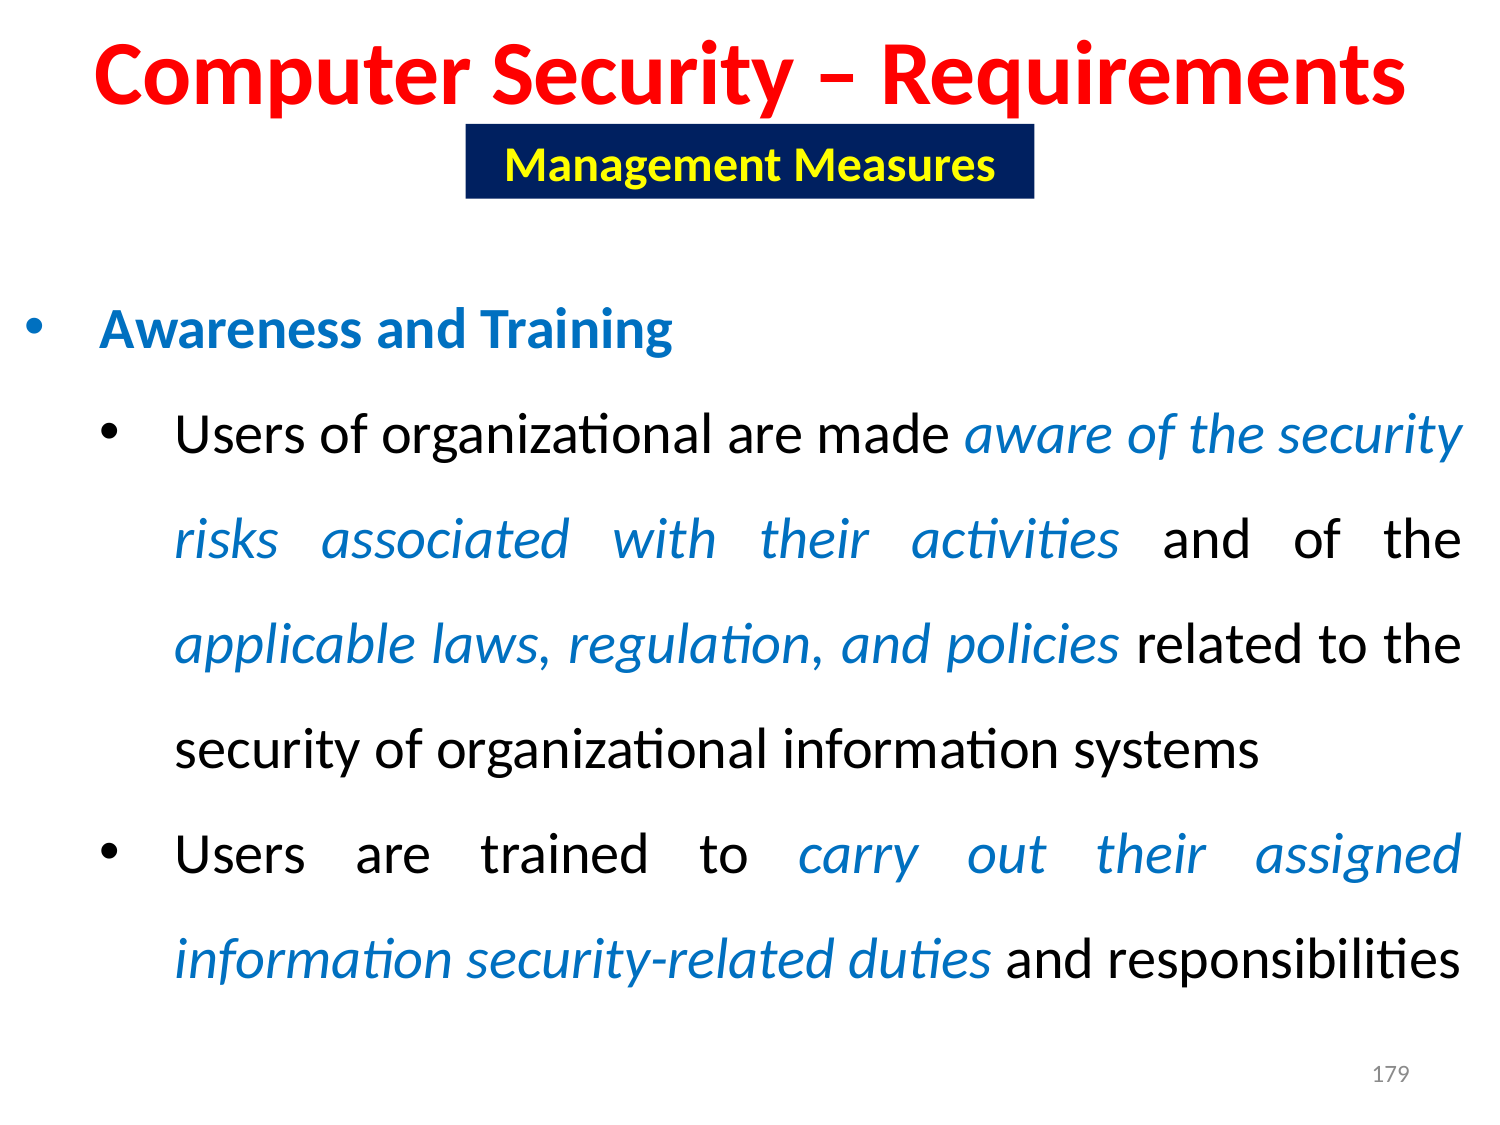

Computer Security – Requirements
Management Measures
Awareness and Training
Users of organizational are made aware of the security risks associated with their activities and of the applicable laws, regulation, and policies related to the security of organizational information systems
Users are trained to carry out their assigned information security-related duties and responsibilities
179